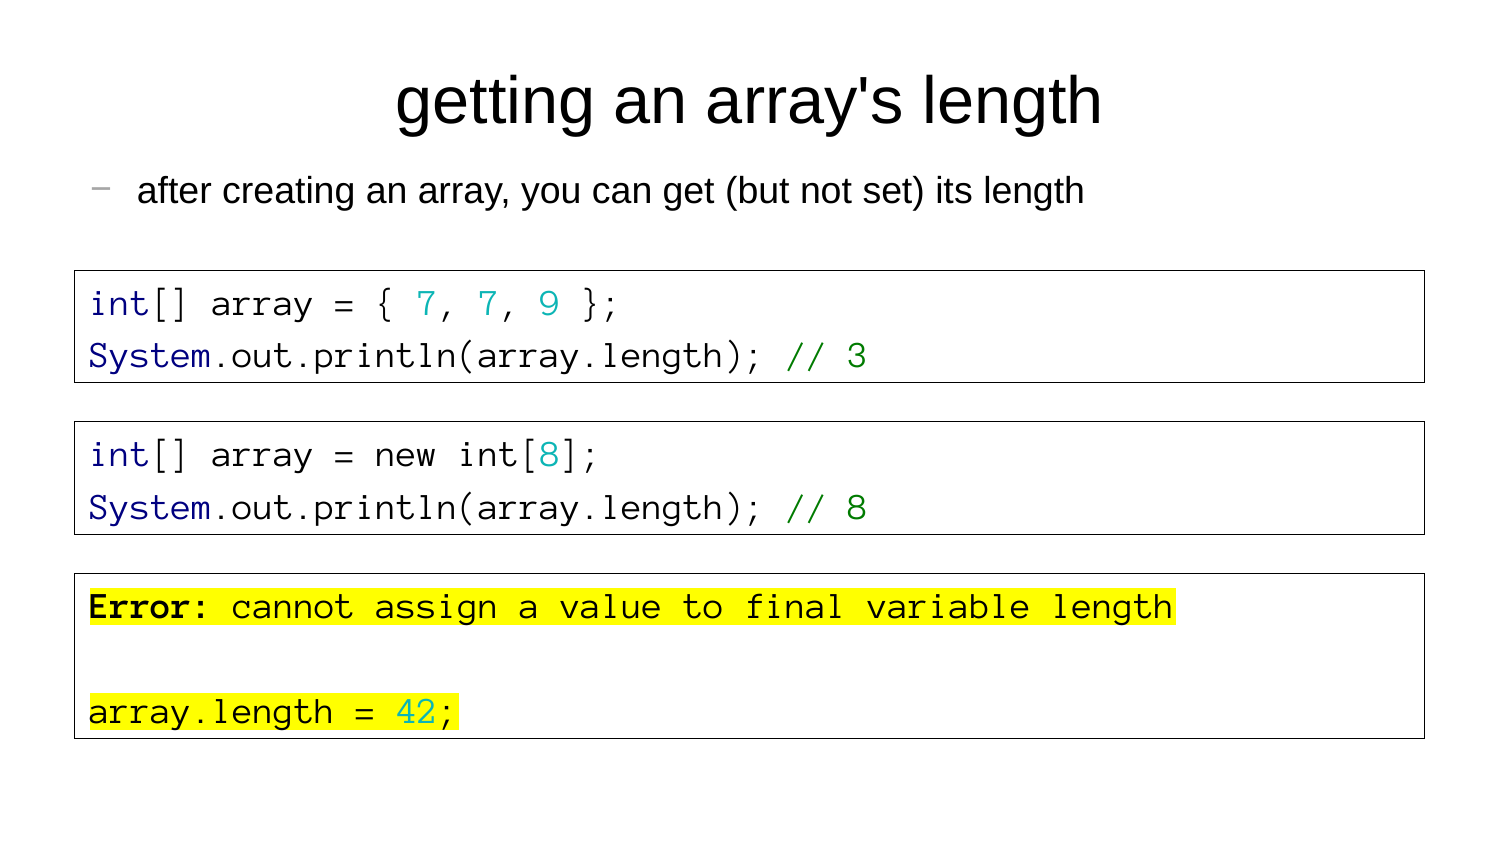

# getting an array's length
after creating an array, you can get (but not set) its length

int[] array = { 7, 7, 9 };
System.out.println(array.length); // 3
int[] array = new int[8];
System.out.println(array.length); // 8
Error: cannot assign a value to final variable length

array.length = 42;